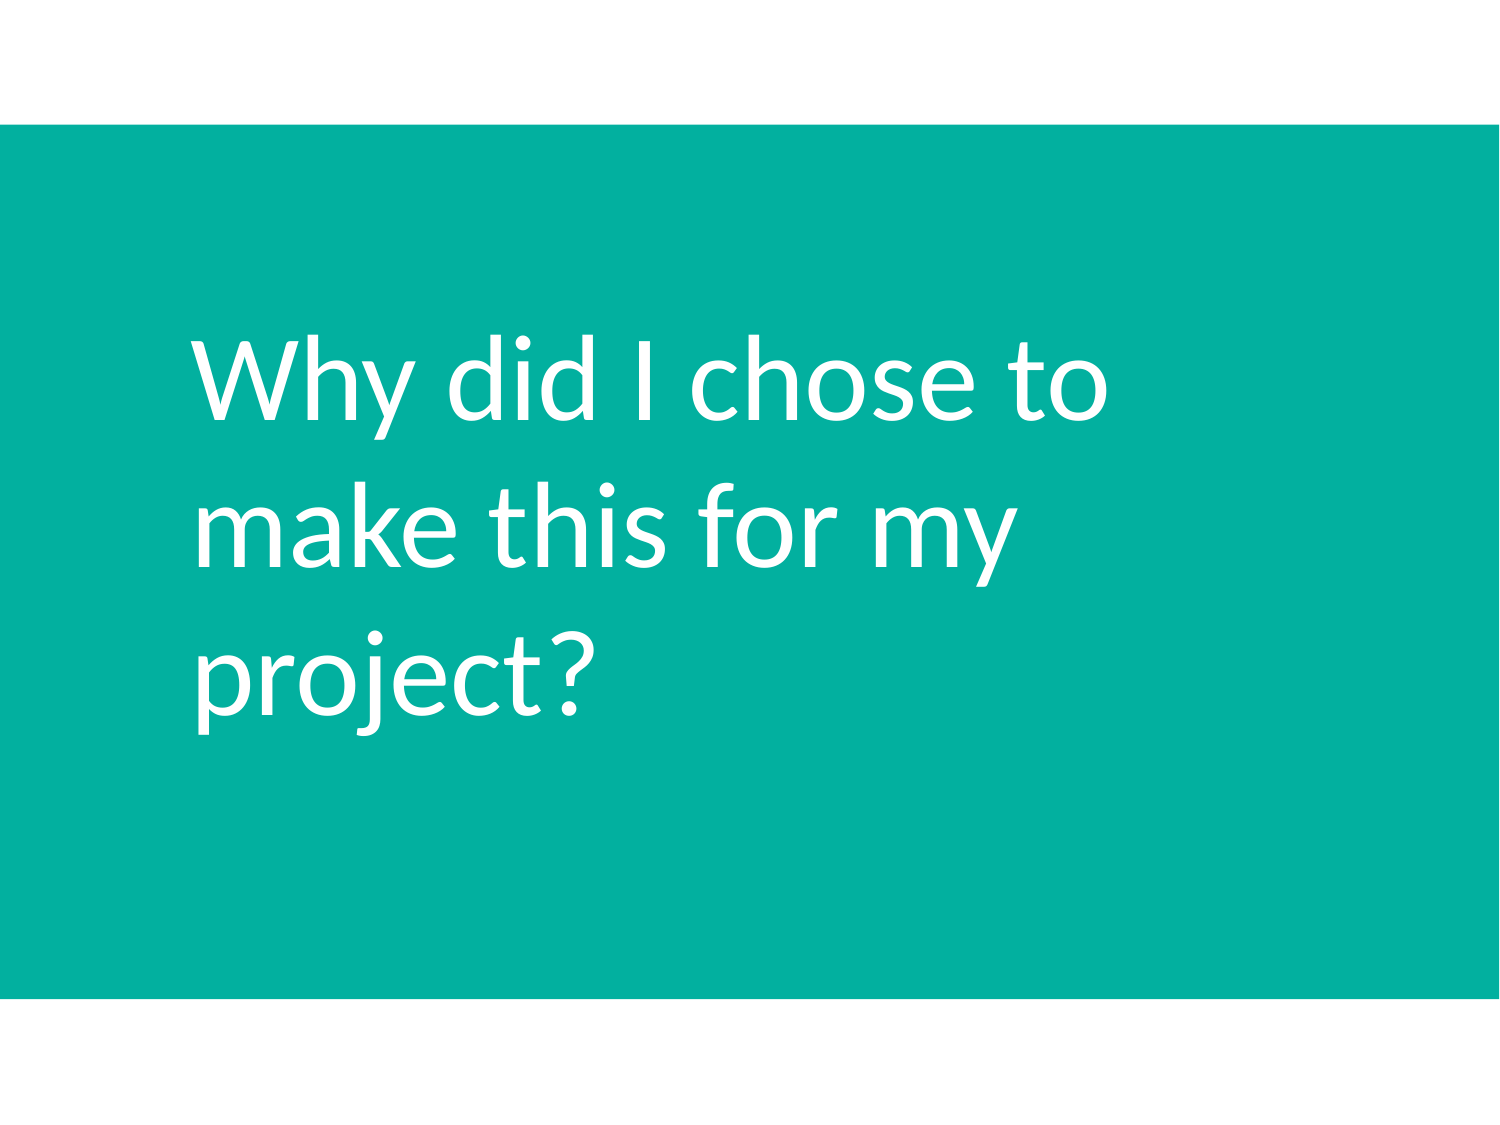

Why did I chose to make this for my project?